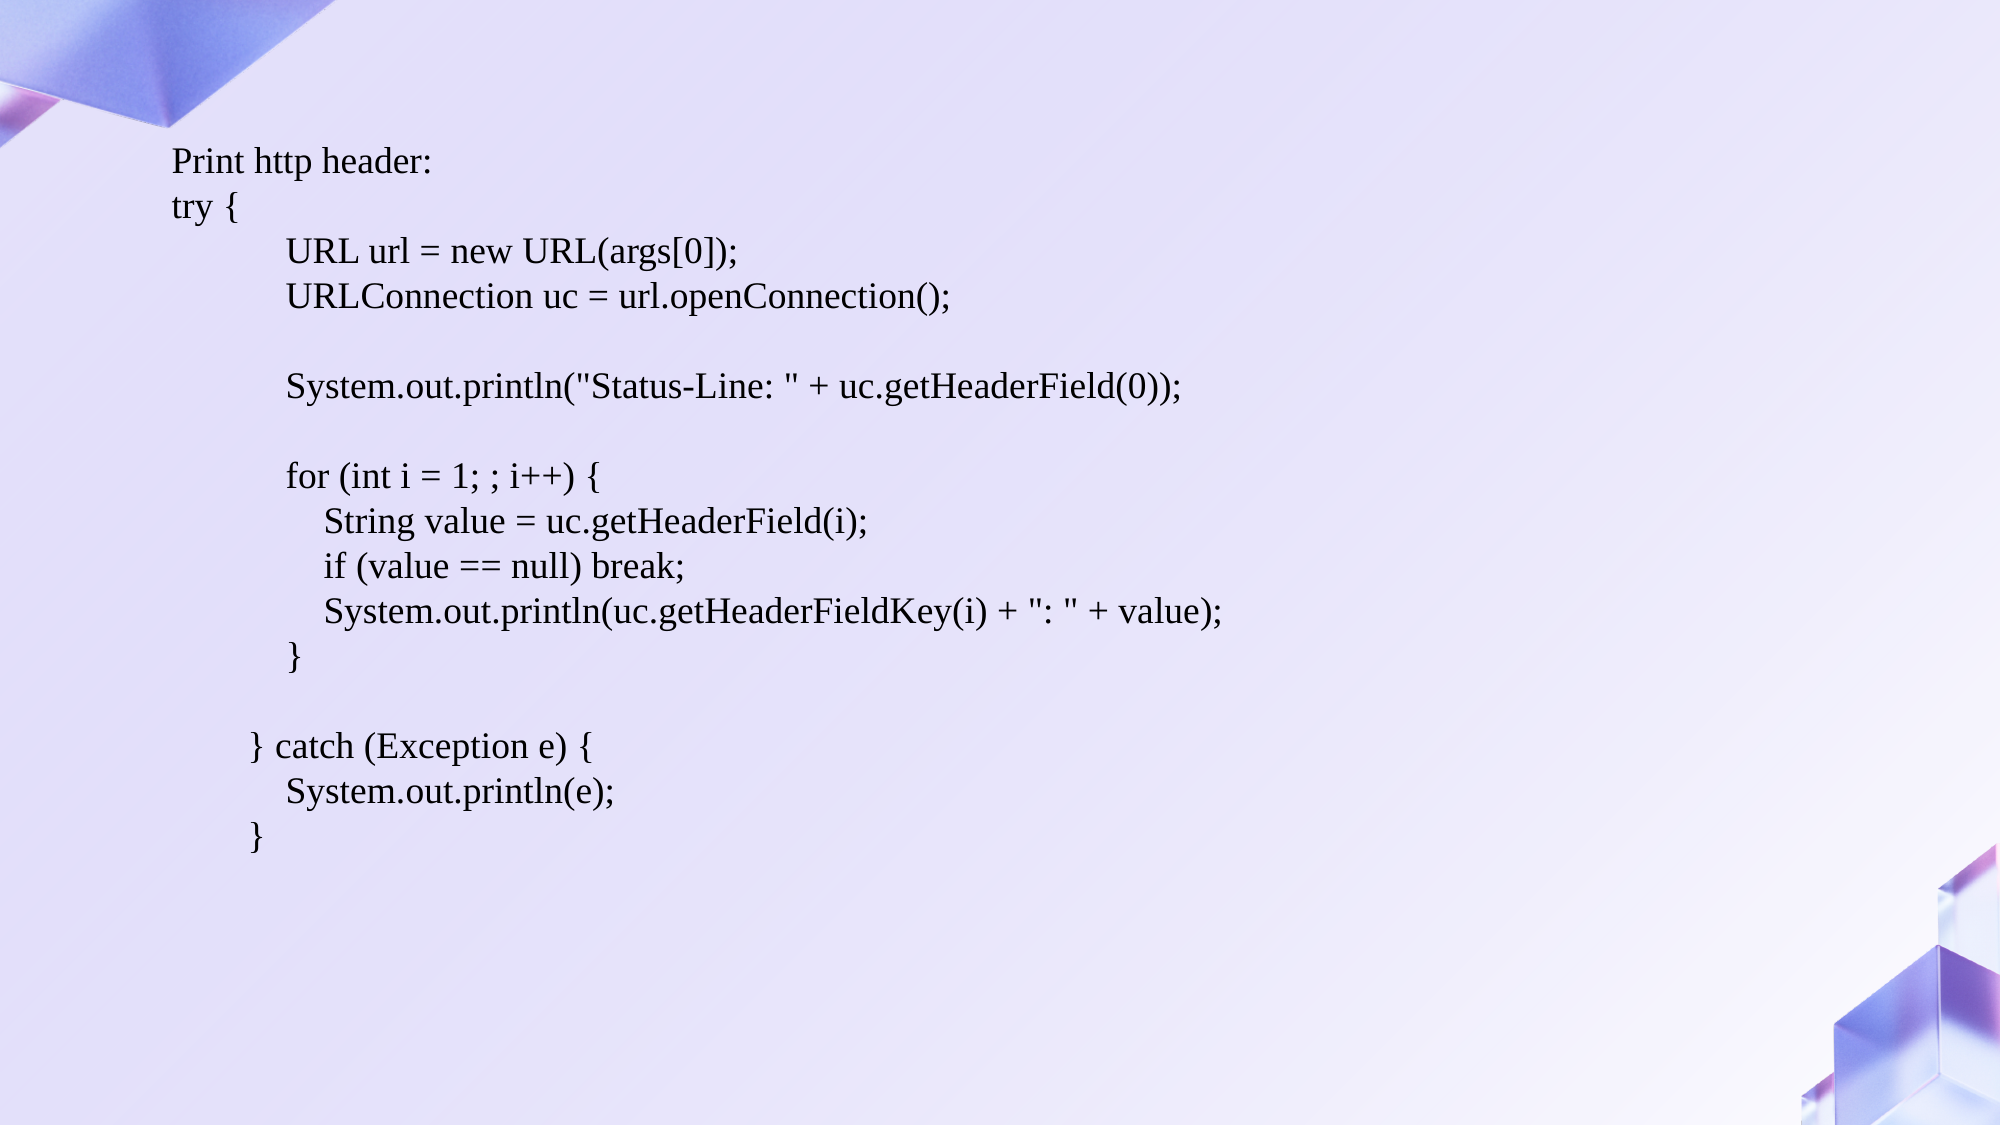

Print http header:
try {
            URL url = new URL(args[0]);
            URLConnection uc = url.openConnection();

            System.out.println("Status-Line: " + uc.getHeaderField(0));

            for (int i = 1; ; i++) {
                String value = uc.getHeaderField(i);
                if (value == null) break;
                System.out.println(uc.getHeaderFieldKey(i) + ": " + value);
            }

        } catch (Exception e) {
            System.out.println(e);
        }